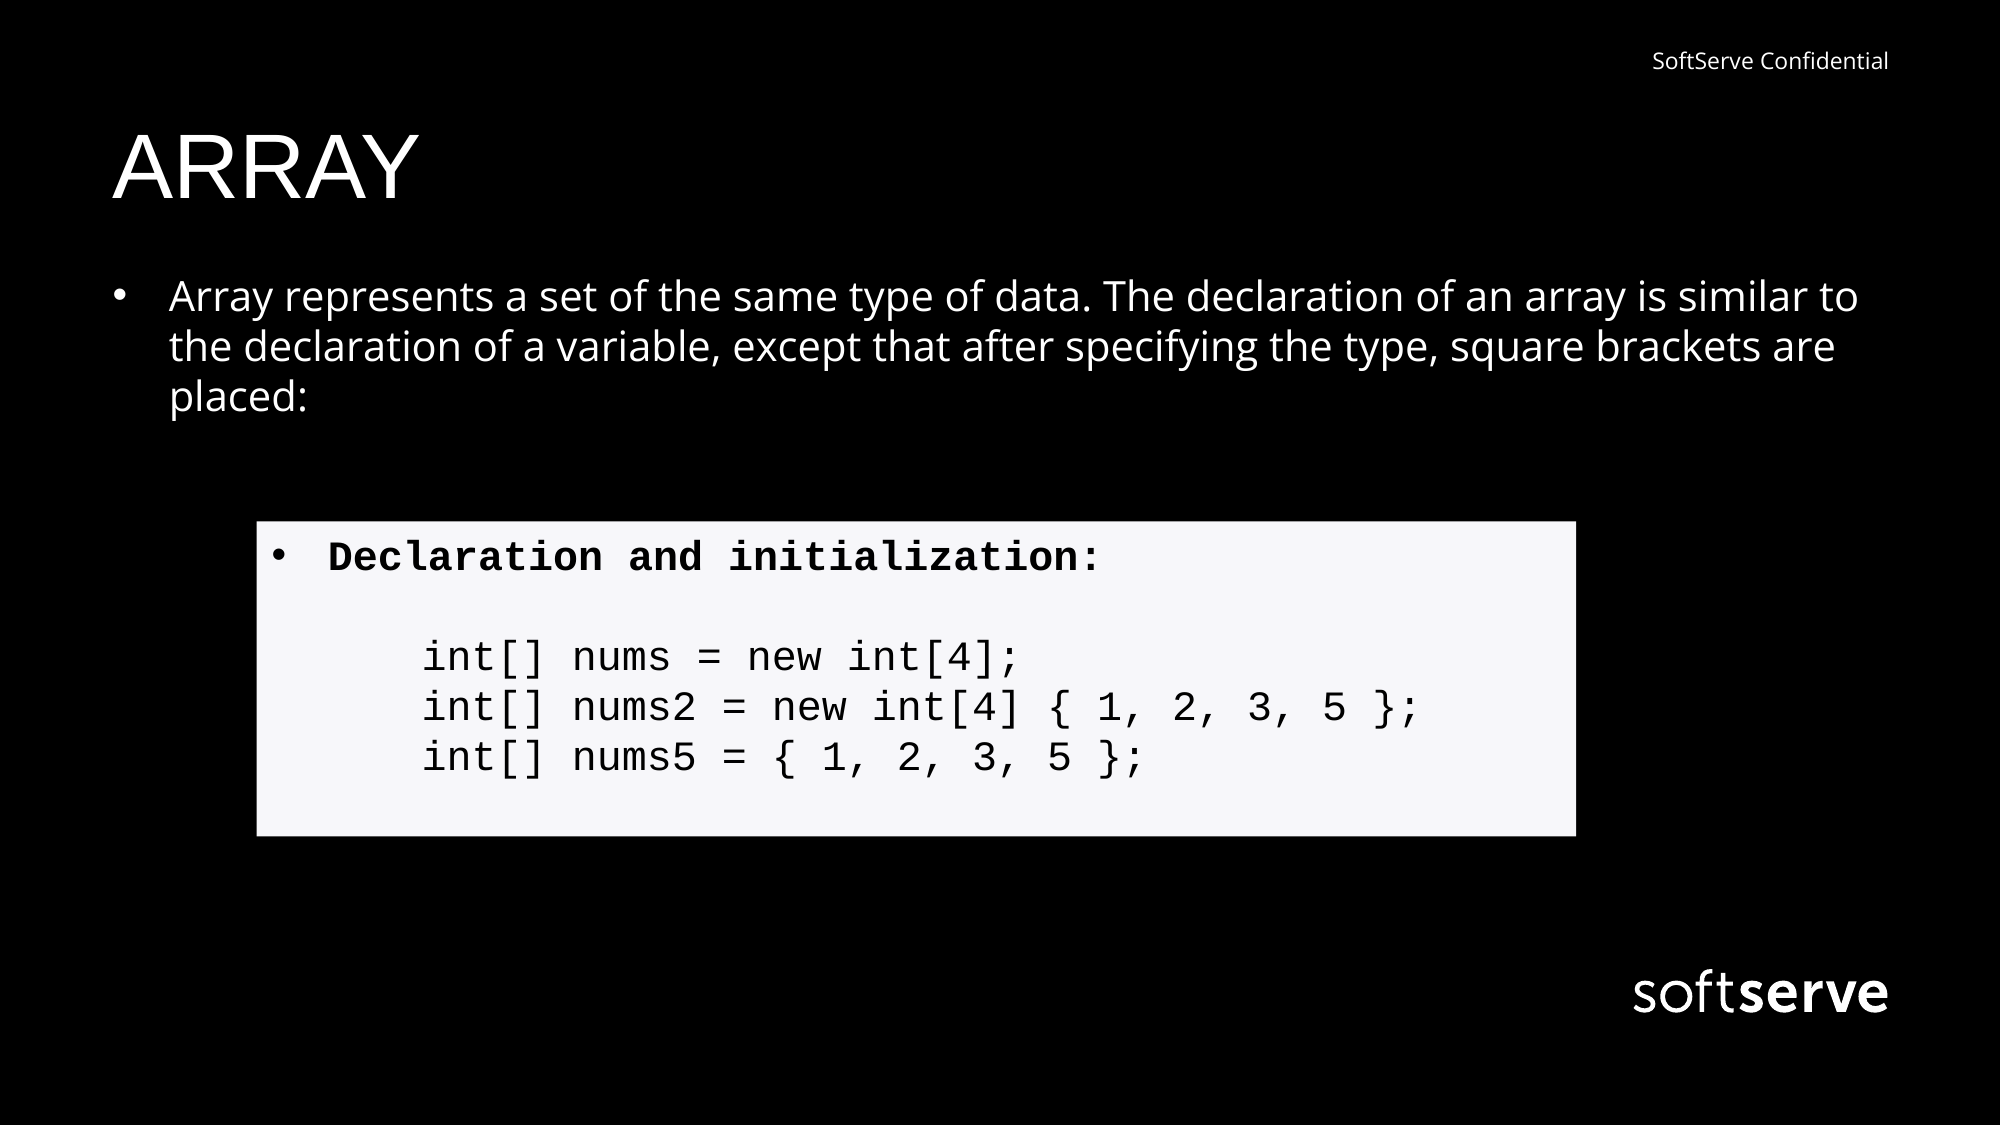

# ARRAY
Array represents a set of the same type of data. The declaration of an array is similar to the declaration of a variable, except that after specifying the type, square brackets are placed:
Declaration and initialization:

	int[] nums = new int[4];
	int[] nums2 = new int[4] { 1, 2, 3, 5 };
	int[] nums5 = { 1, 2, 3, 5 };